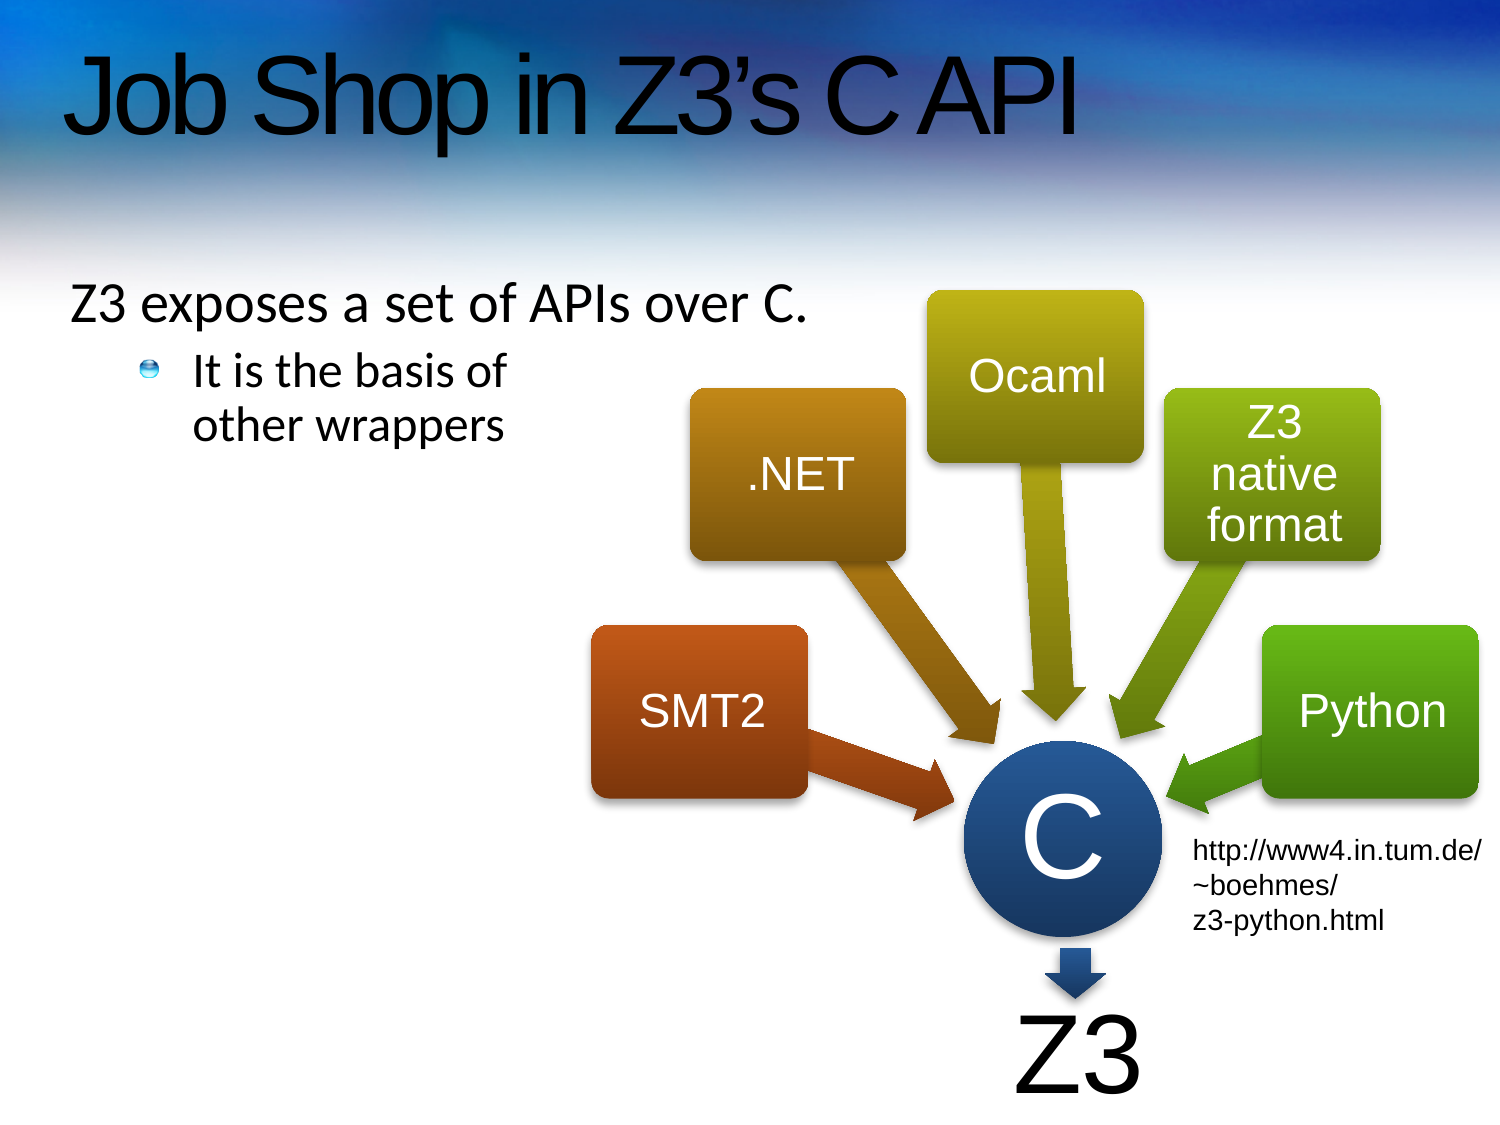

# Job Shop in Z3’s C API
C
SMT2
.NET
Ocaml
Z3 native format
Python
Z3 exposes a set of APIs over C.
It is the basis of
other wrappers

http://www4.in.tum.de/
~boehmes/
z3-python.html

Z3
SMT@Microsoft